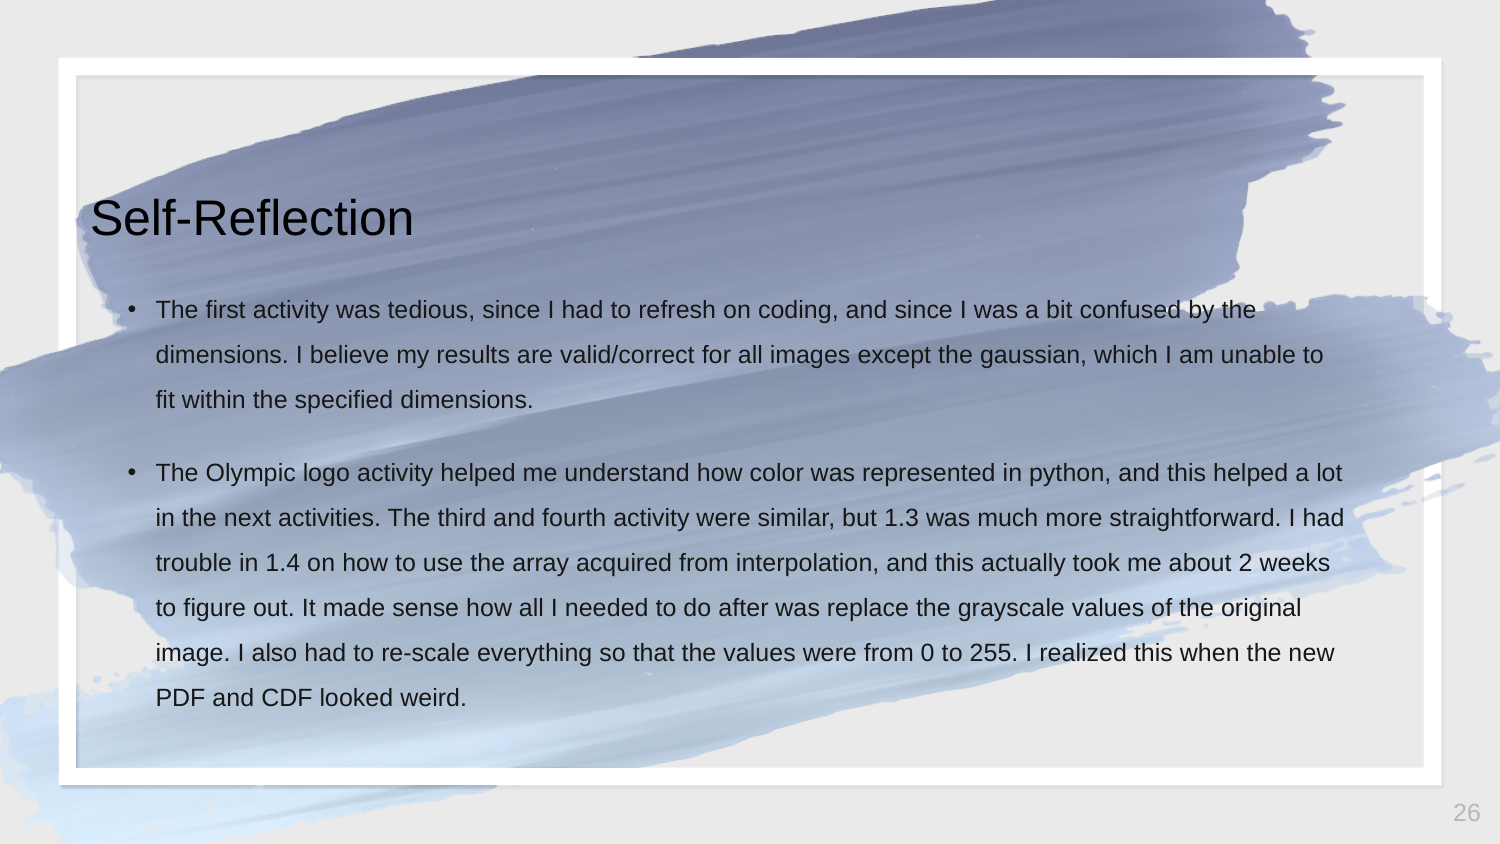

Self-Reflection
The first activity was tedious, since I had to refresh on coding, and since I was a bit confused by the dimensions. I believe my results are valid/correct for all images except the gaussian, which I am unable to fit within the specified dimensions.
The Olympic logo activity helped me understand how color was represented in python, and this helped a lot in the next activities. The third and fourth activity were similar, but 1.3 was much more straightforward. I had trouble in 1.4 on how to use the array acquired from interpolation, and this actually took me about 2 weeks to figure out. It made sense how all I needed to do after was replace the grayscale values of the original image. I also had to re-scale everything so that the values were from 0 to 255. I realized this when the new PDF and CDF looked weird.
26